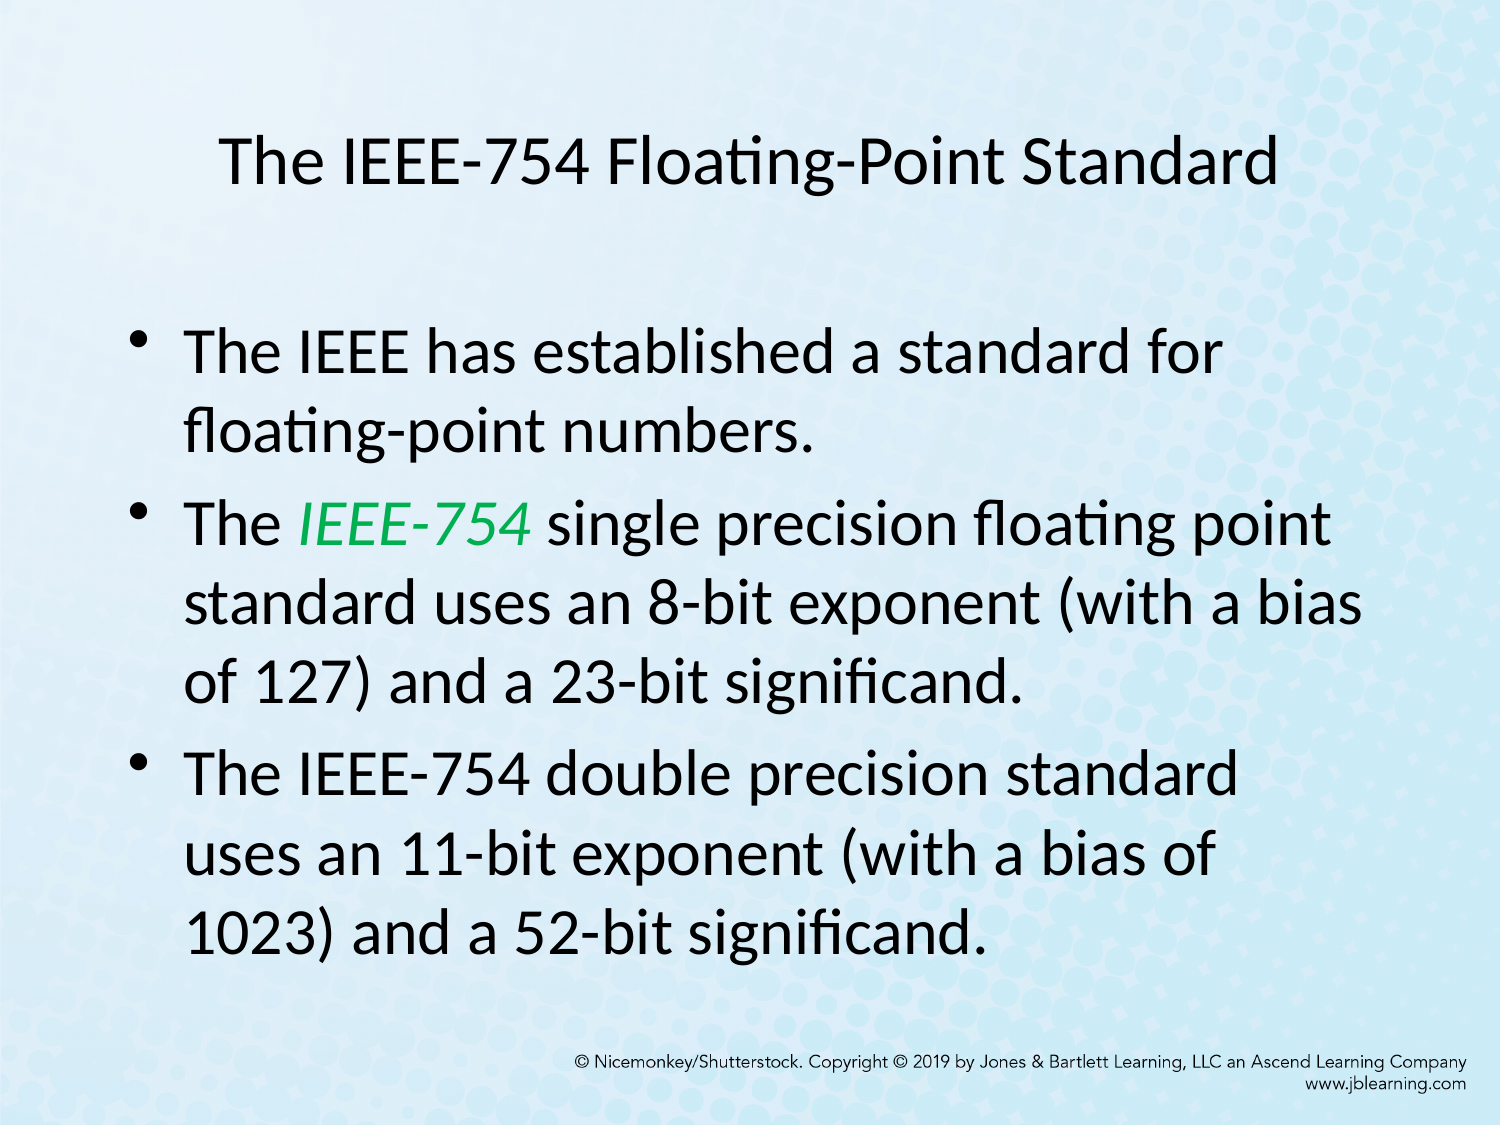

# The IEEE-754 Floating-Point Standard
The IEEE has established a standard for floating-point numbers.
The IEEE-754 single precision floating point standard uses an 8-bit exponent (with a bias of 127) and a 23-bit significand.
The IEEE-754 double precision standard uses an 11-bit exponent (with a bias of 1023) and a 52-bit significand.